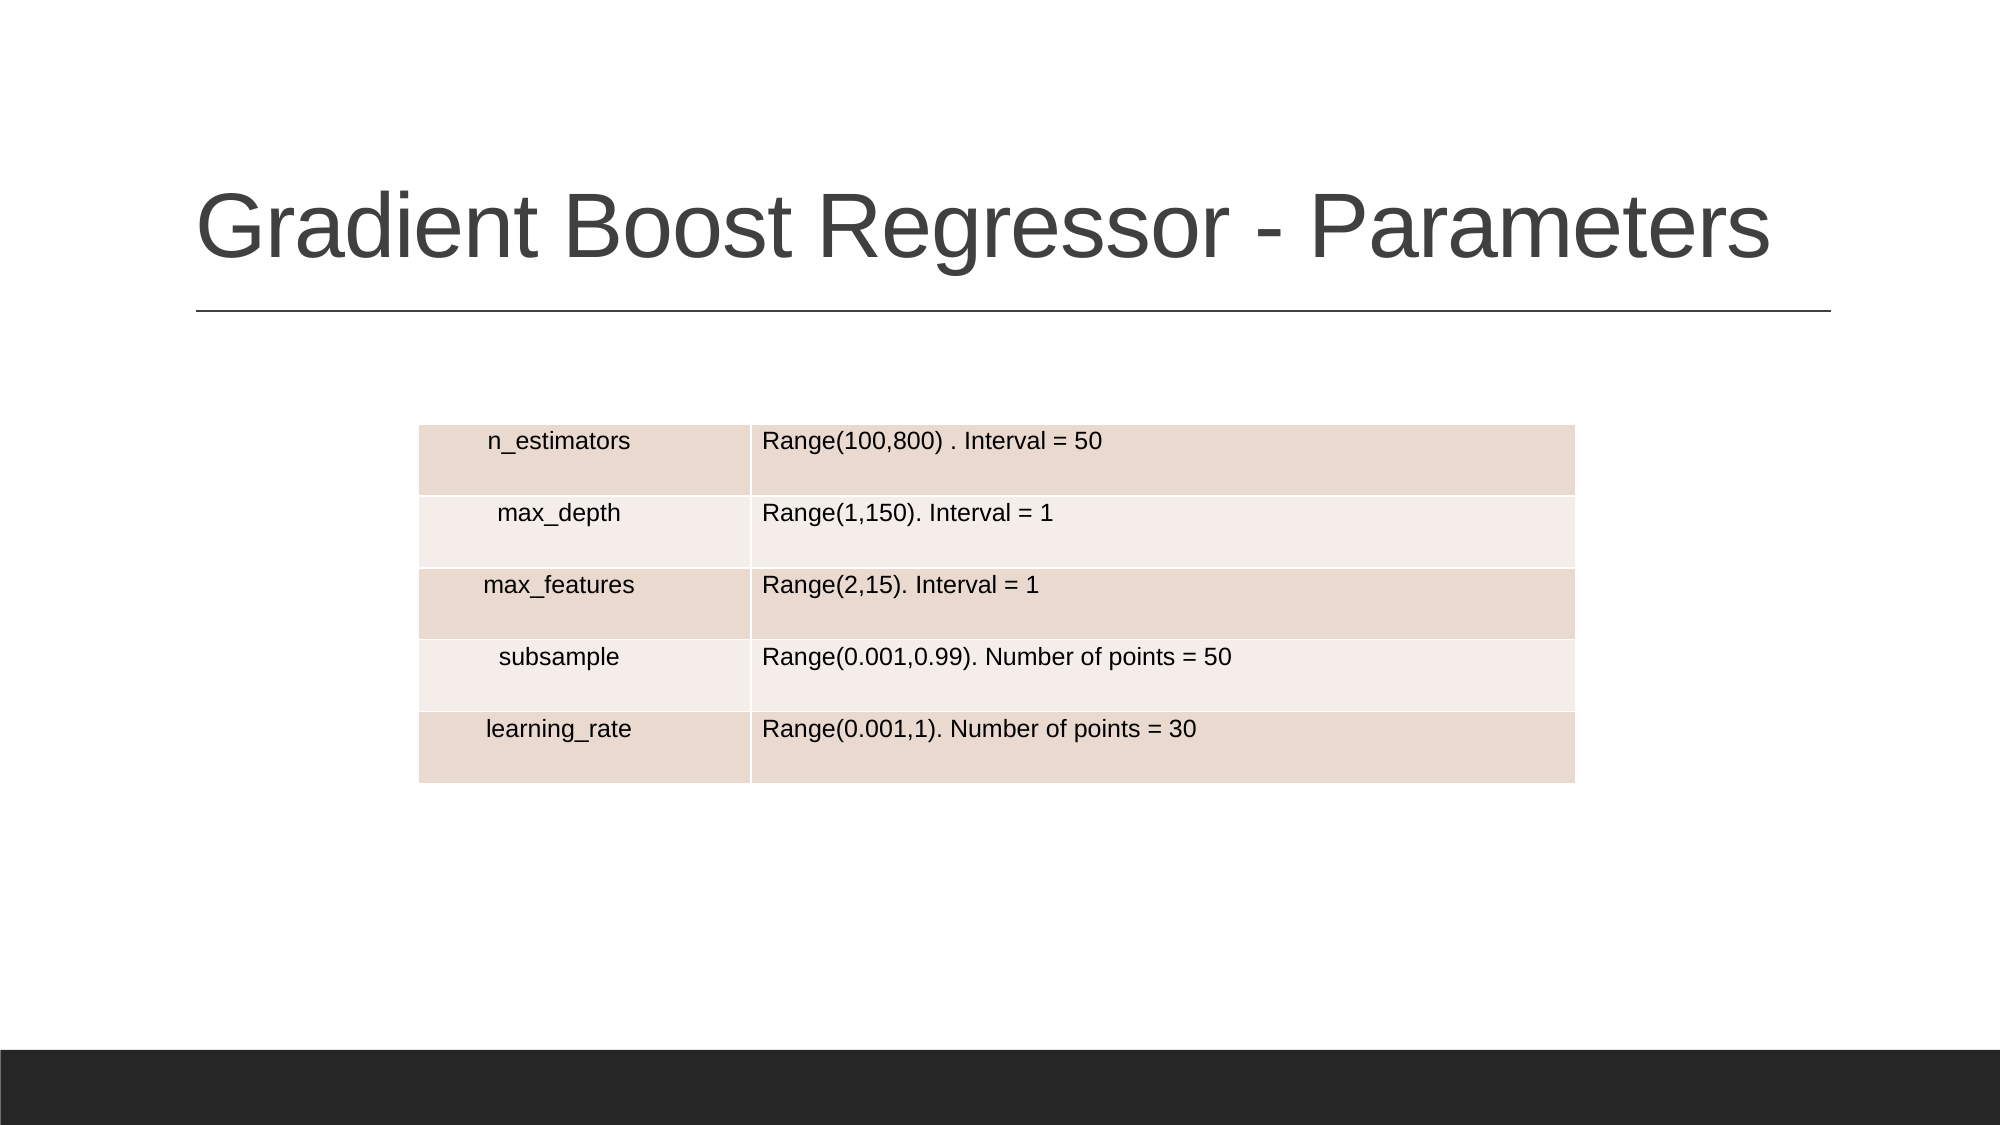

# Gradient Boost Regressor - Parameters
| n\_estimators | Range(100,800) . Interval = 50 |
| --- | --- |
| max\_depth | Range(1,150). Interval = 1 |
| max\_features | Range(2,15). Interval = 1 |
| subsample | Range(0.001,0.99). Number of points = 50 |
| learning\_rate | Range(0.001,1). Number of points = 30 |